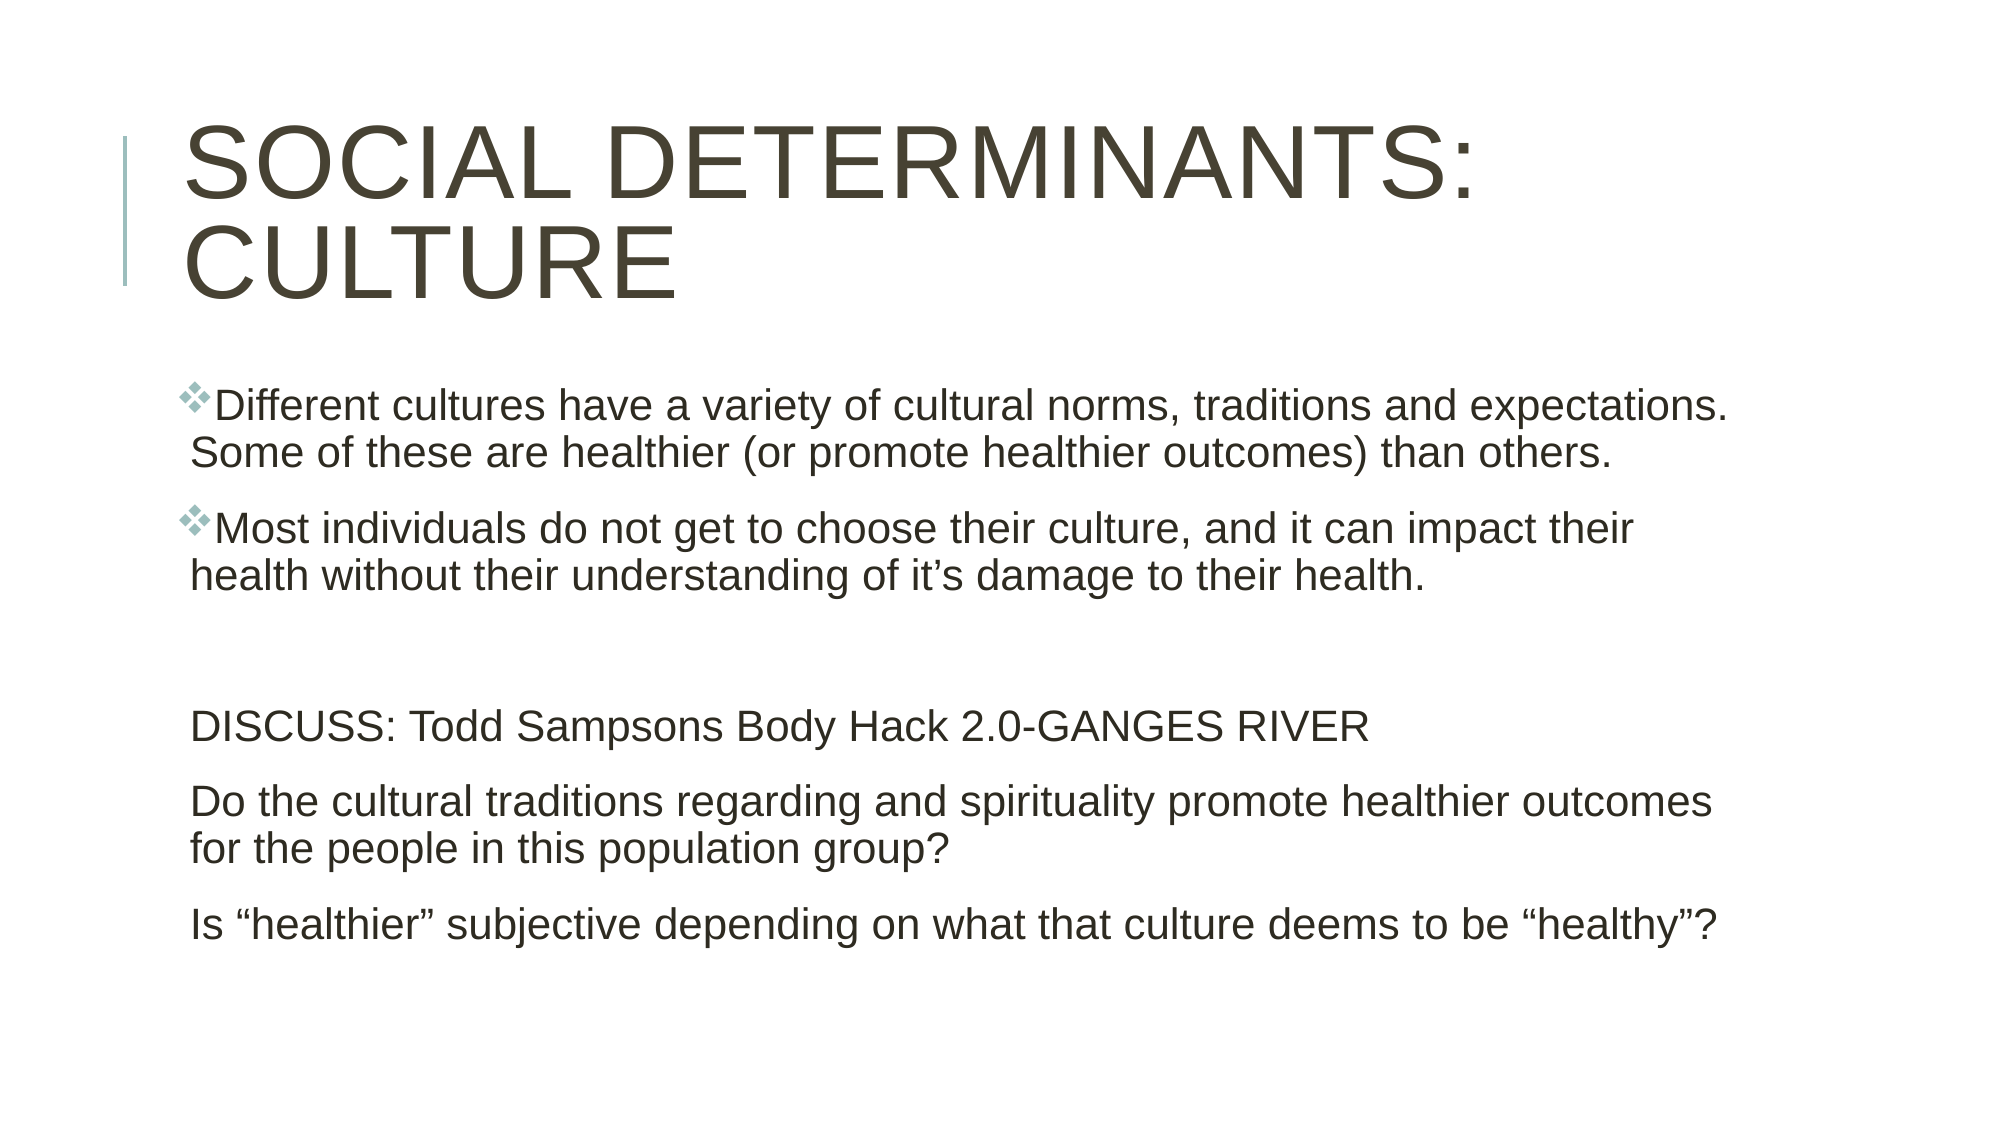

# Social determinants: culture
Different cultures have a variety of cultural norms, traditions and expectations. Some of these are healthier (or promote healthier outcomes) than others.
Most individuals do not get to choose their culture, and it can impact their health without their understanding of it’s damage to their health.

DISCUSS: Todd Sampsons Body Hack 2.0-GANGES RIVER
Do the cultural traditions regarding and spirituality promote healthier outcomes for the people in this population group?
Is “healthier” subjective depending on what that culture deems to be “healthy”?